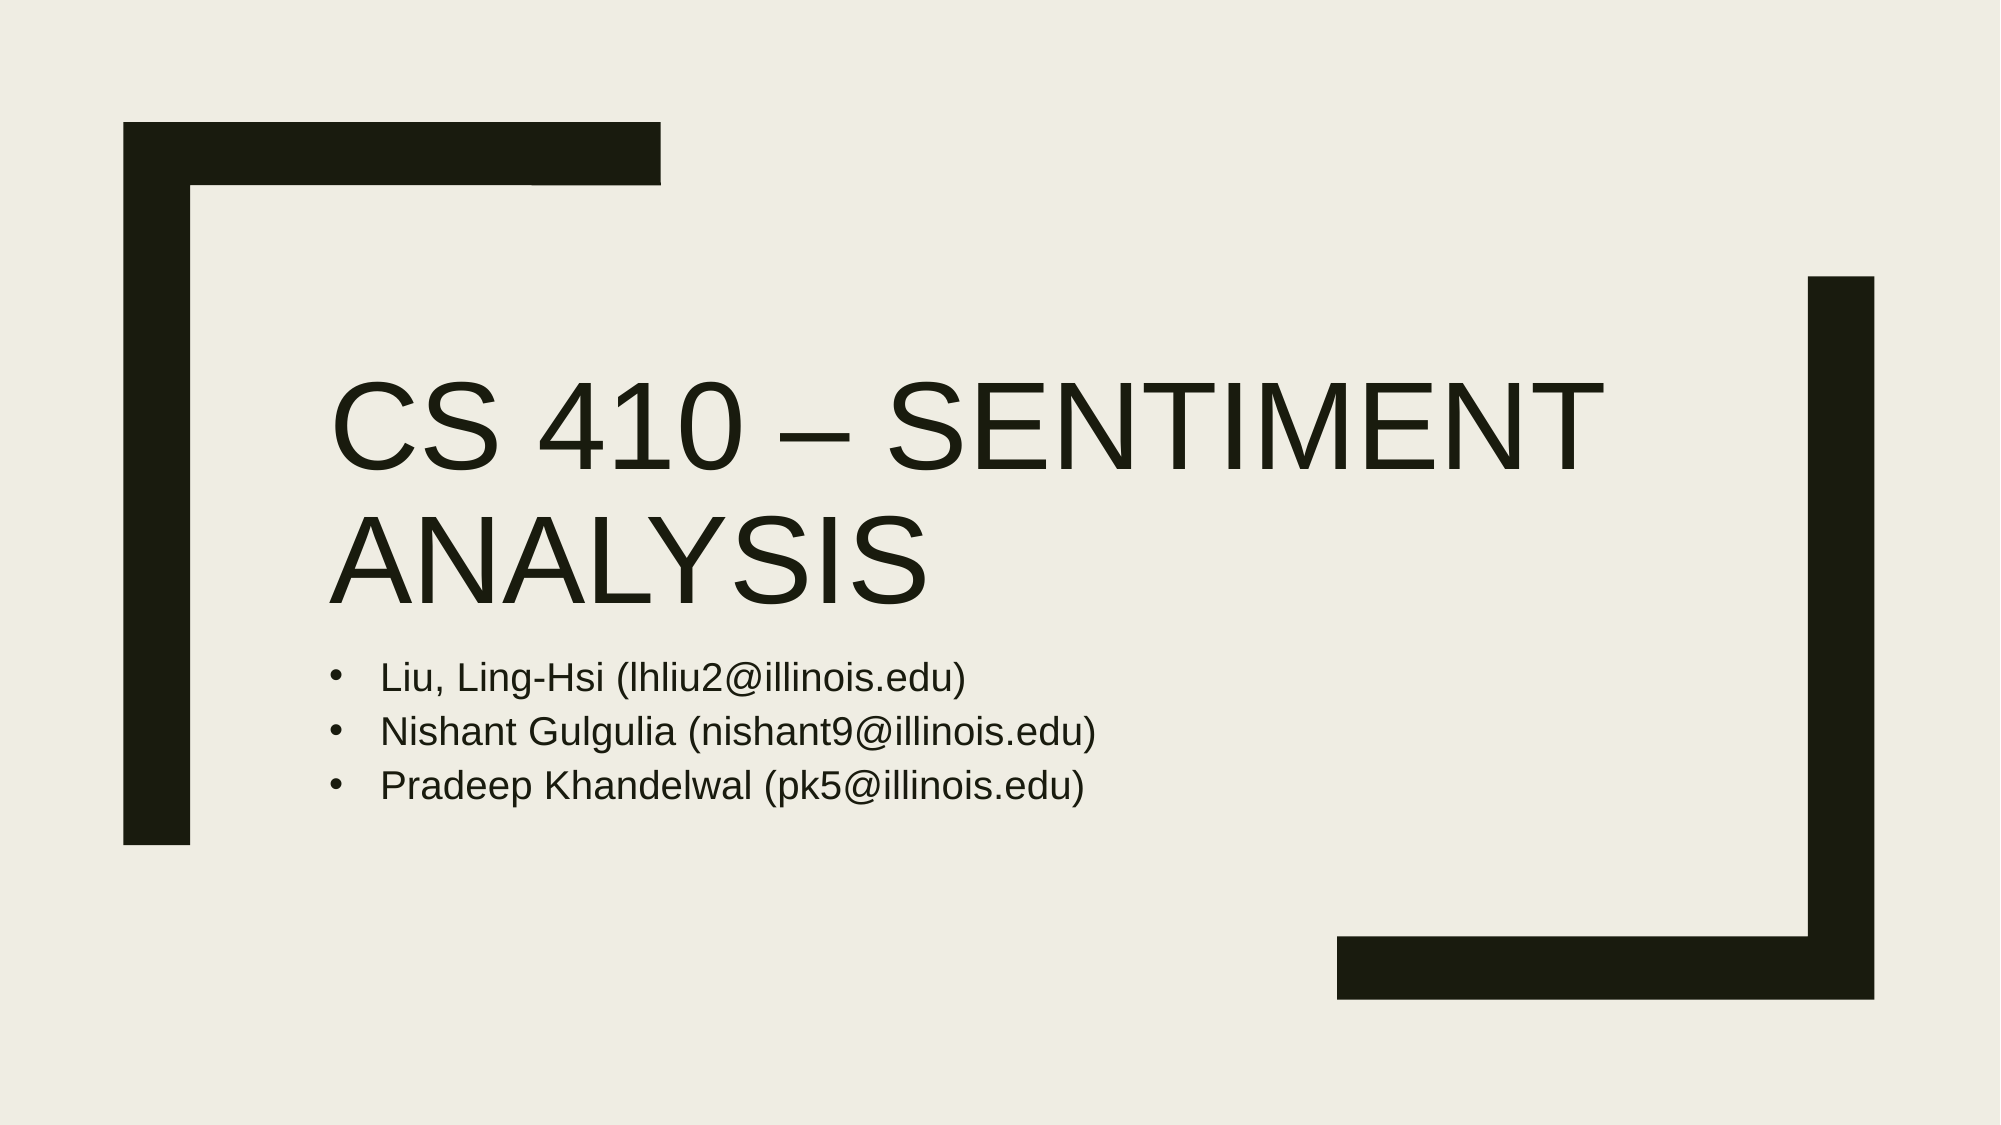

# CS 410 – Sentiment Analysis
Liu, Ling-Hsi (lhliu2@illinois.edu)
Nishant Gulgulia (nishant9@illinois.edu)
Pradeep Khandelwal (pk5@illinois.edu)